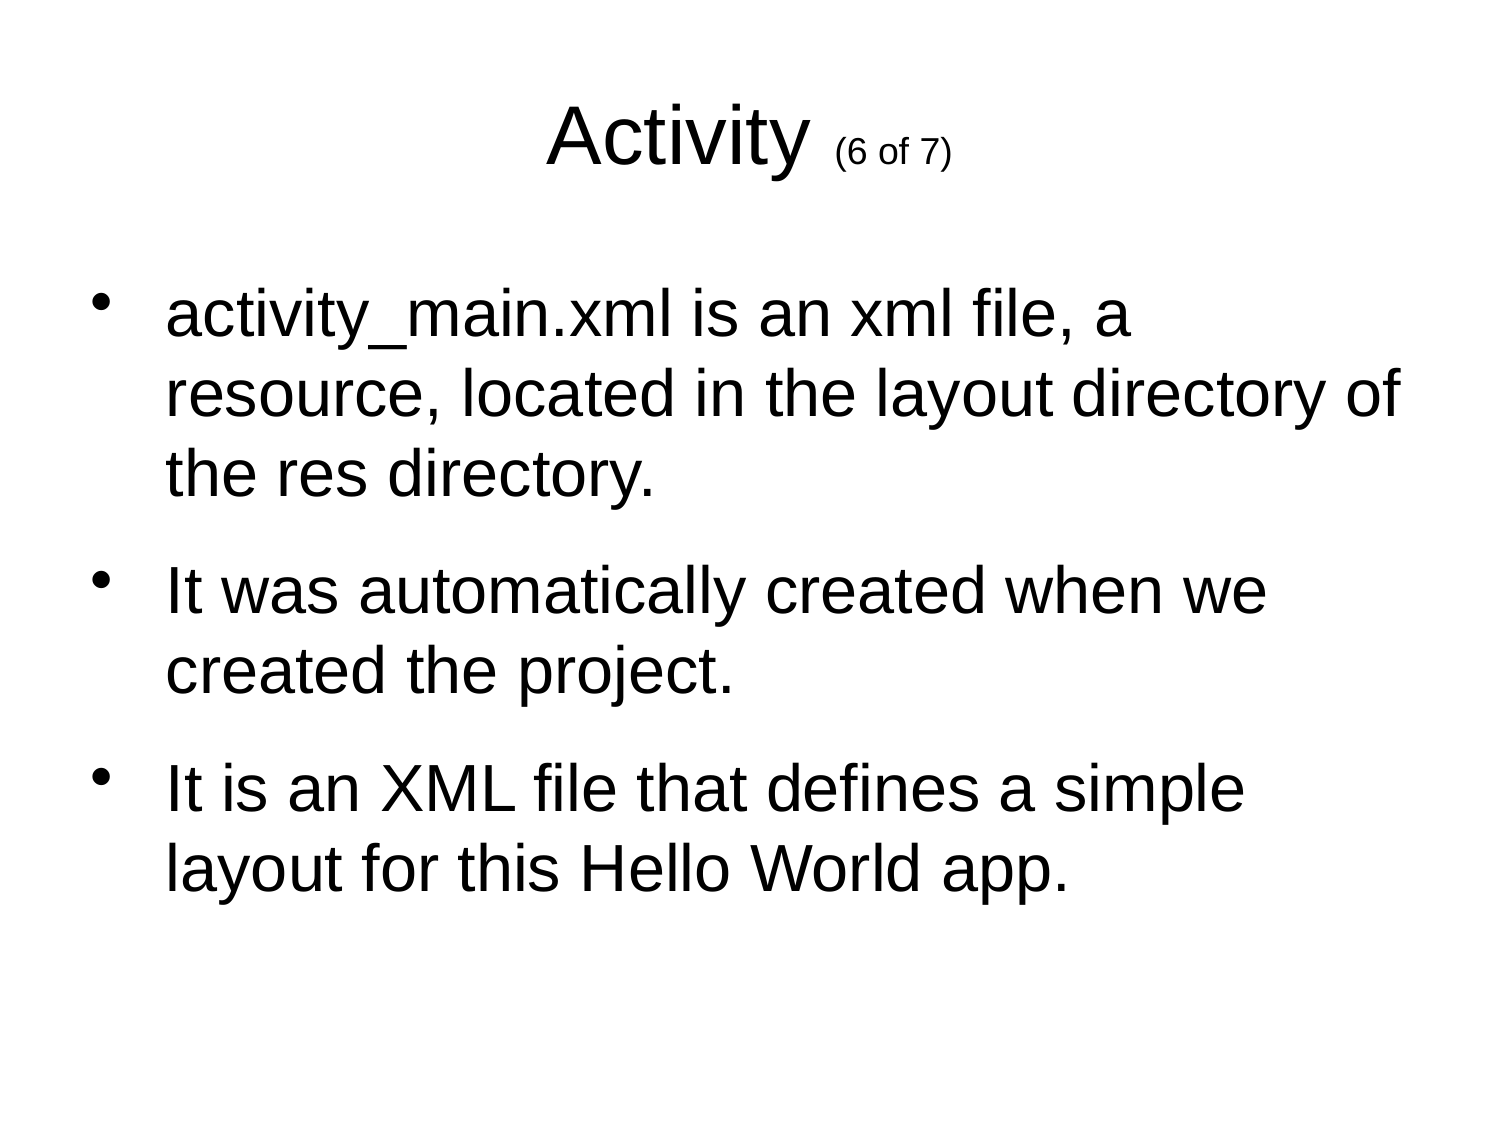

Activity (6 of 7)
activity_main.xml is an xml file, a resource, located in the layout directory of the res directory.
It was automatically created when we created the project.
It is an XML file that defines a simple layout for this Hello World app.